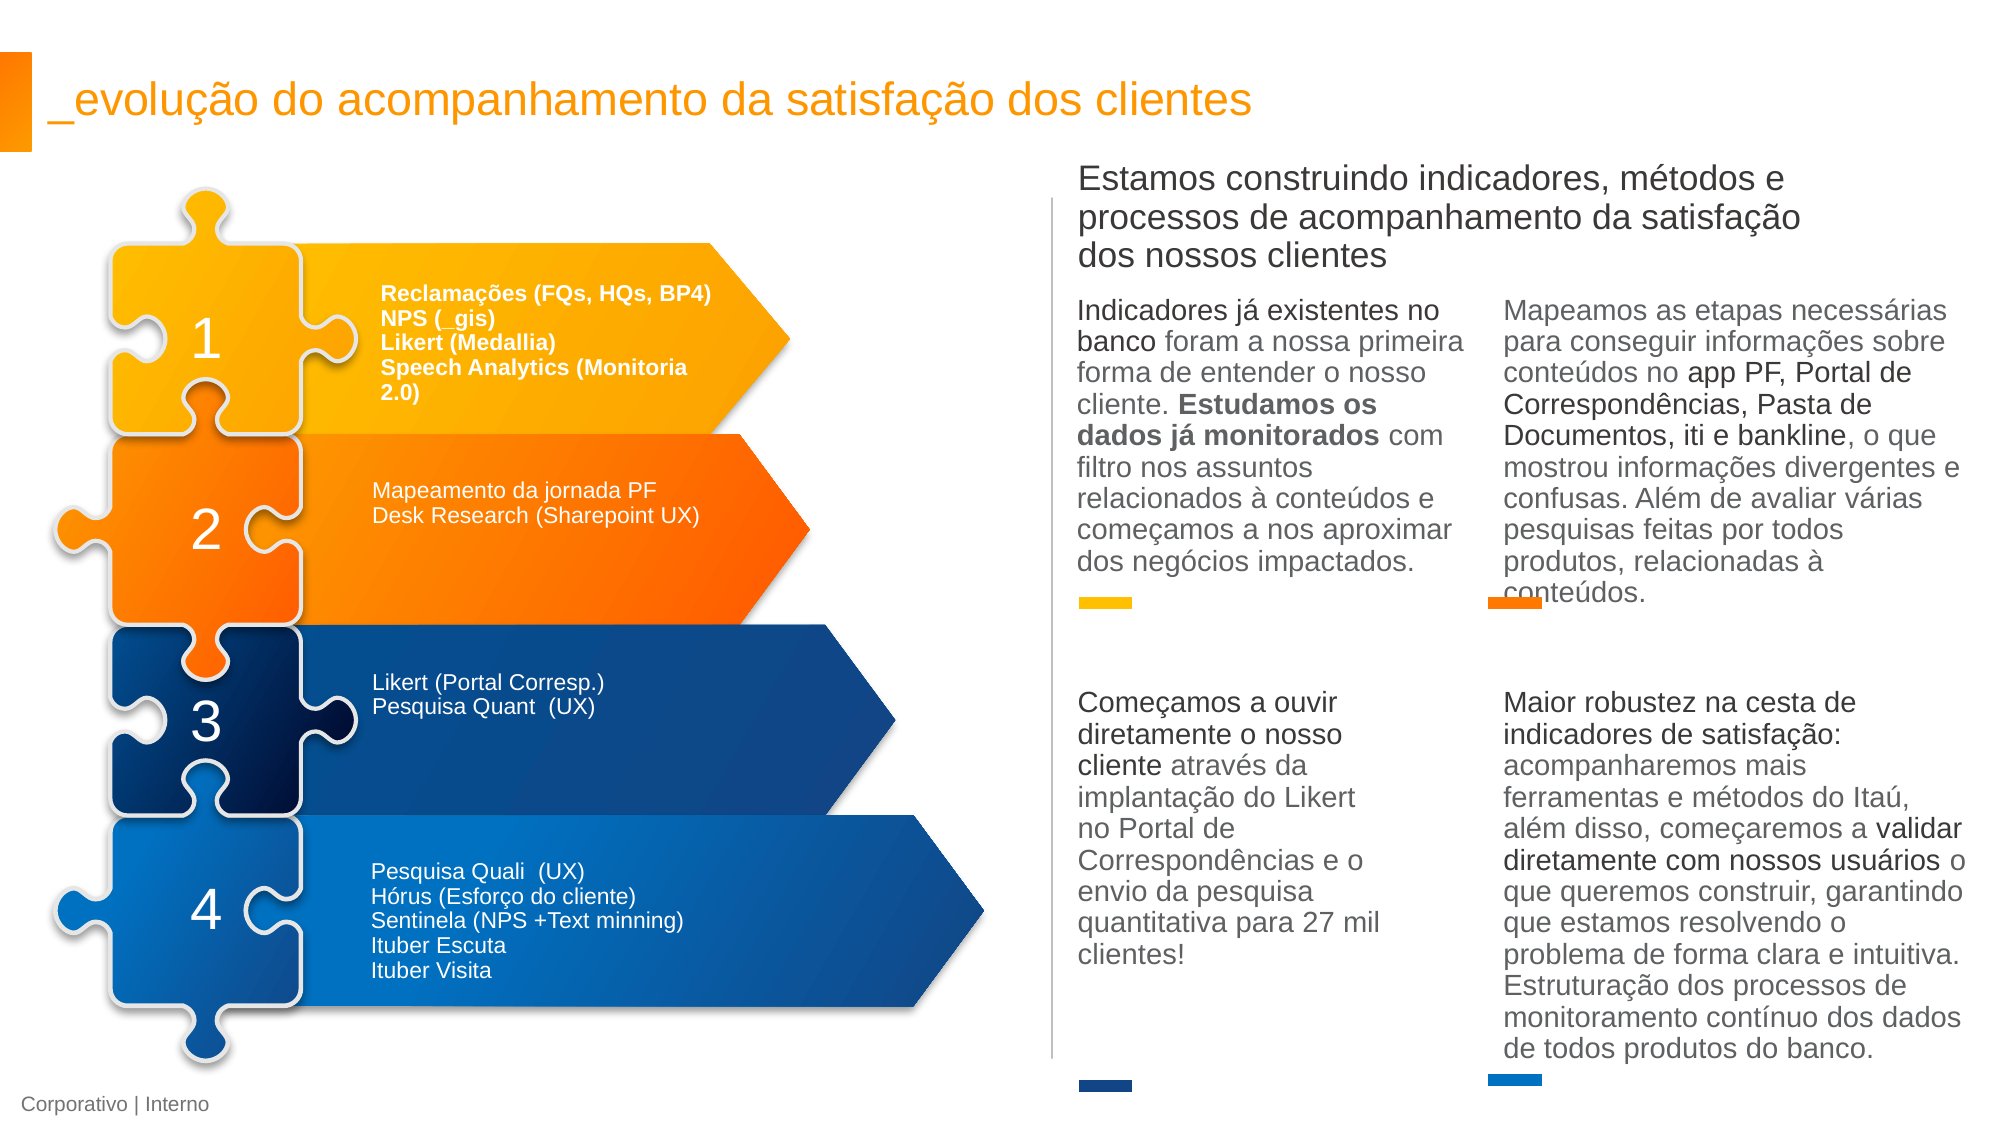

# _evolução do acompanhamento da satisfação dos clientes
Estamos construindo indicadores, métodos e processos de acompanhamento da satisfação dos nossos clientes

Reclamações (FQs, HQs, BP4)
NPS (_gis)
Likert (Medallia)
Speech Analytics (Monitoria 2.0)
1
Mapeamento da jornada PF
Desk Research (Sharepoint UX)

2
Likert (Portal Corresp.)
Pesquisa Quant  (UX)
3
Pesquisa Quali  (UX)
Hórus (Esforço do cliente)
Sentinela (NPS +Text minning)
Ituber Escuta
Ituber Visita

4
Indicadores já existentes no banco foram a nossa primeira forma de entender o nosso cliente. Estudamos os dados já monitorados com filtro nos assuntos relacionados à conteúdos e começamos a nos aproximar dos negócios impactados.
Mapeamos as etapas necessárias para conseguir informações sobre conteúdos no app PF, Portal de Correspondências, Pasta de Documentos, iti e bankline, o que mostrou informações divergentes e confusas. Além de avaliar várias pesquisas feitas por todos produtos, relacionadas à conteúdos.
Começamos a ouvir diretamente o nosso cliente através da implantação do Likert no Portal de Correspondências e o envio da pesquisa quantitativa para 27 mil clientes!
Maior robustez na cesta de indicadores de satisfação: acompanharemos mais ferramentas e métodos do Itaú, além disso, começaremos a validar diretamente com nossos usuários o que queremos construir, garantindo que estamos resolvendo o problema de forma clara e intuitiva.
Estruturação dos processos de monitoramento contínuo dos dados de todos produtos do banco.